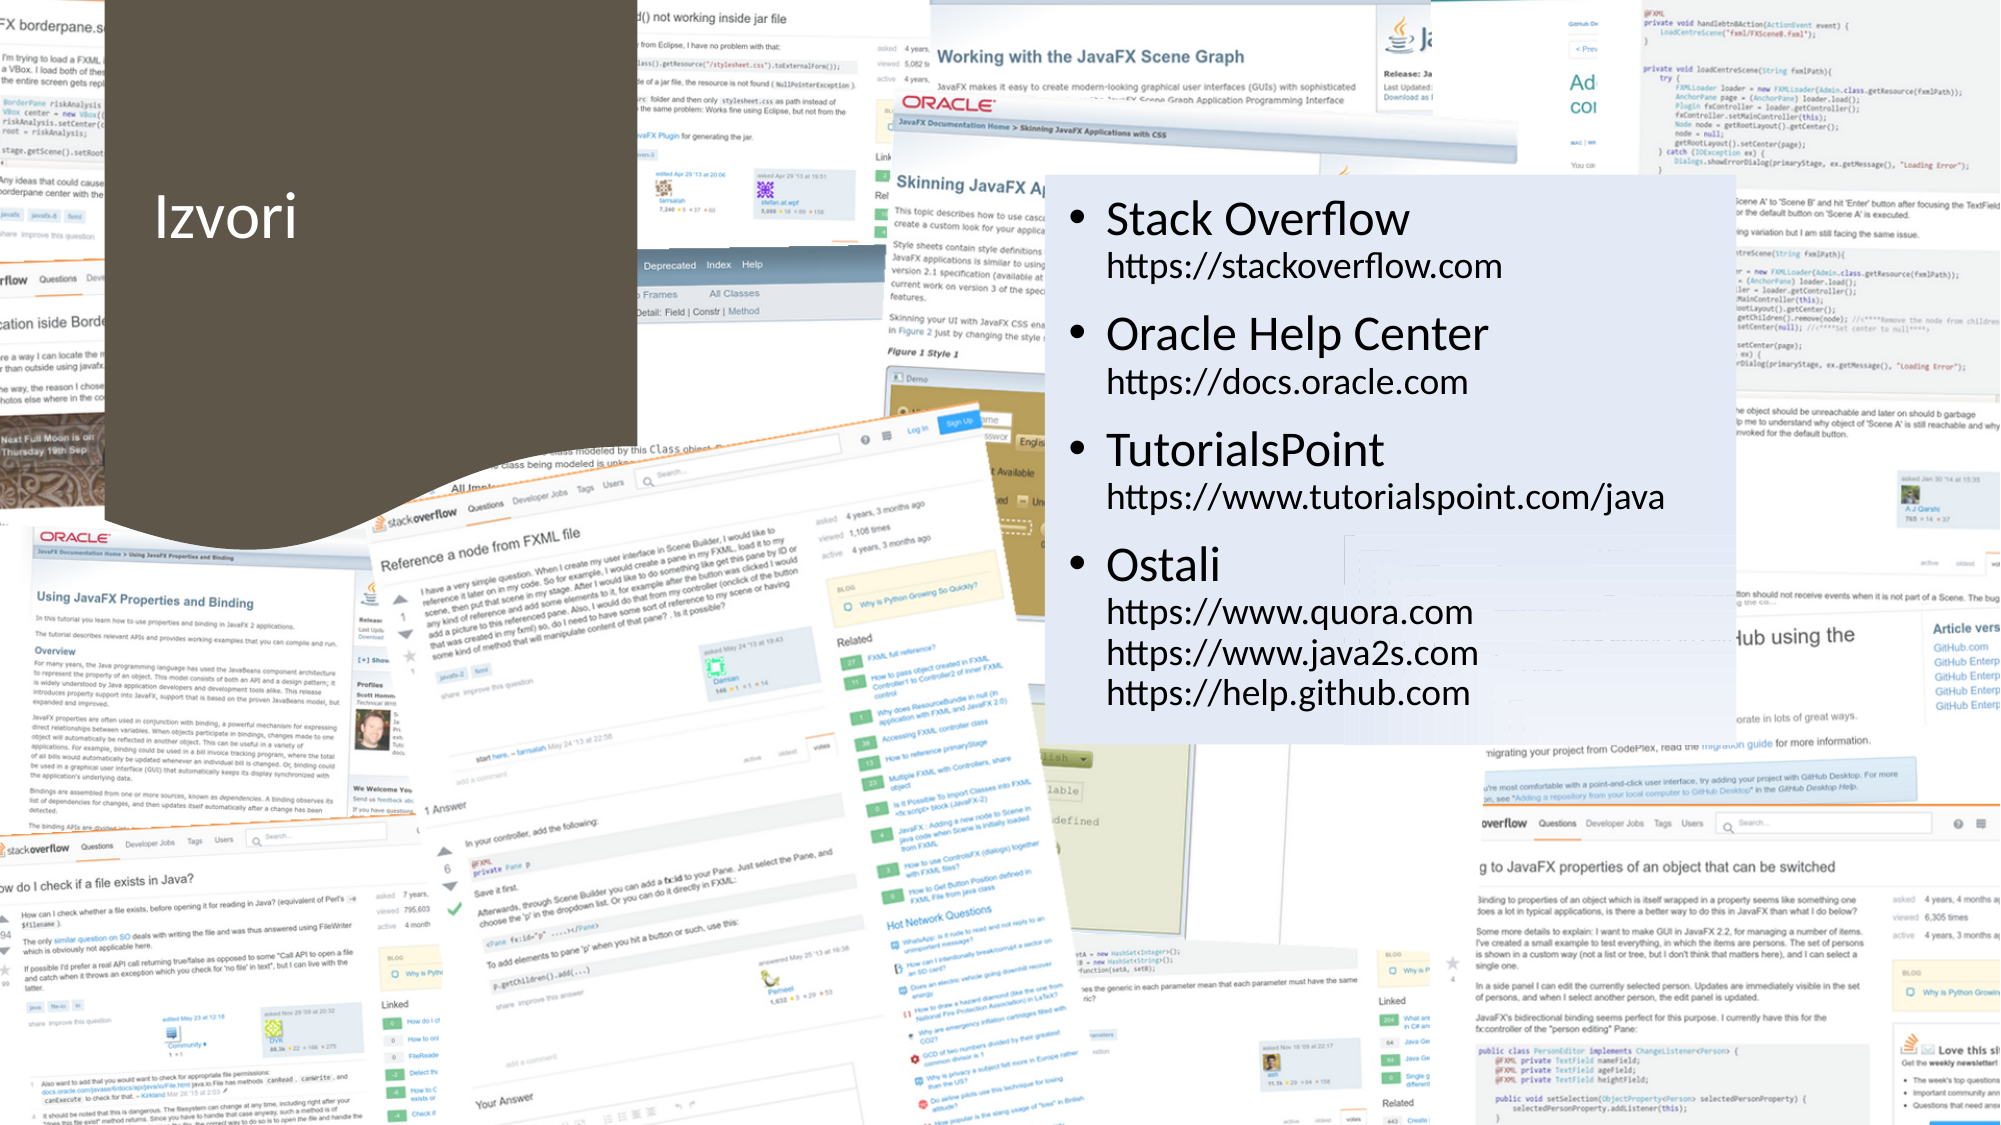

# Izvori
Stack Overflow
https://stackoverflow.com
Oracle Help Center
https://docs.oracle.com
TutorialsPoint
https://www.tutorialspoint.com/java
Ostali
https://www.quora.com
https://www.java2s.com
https://help.github.com